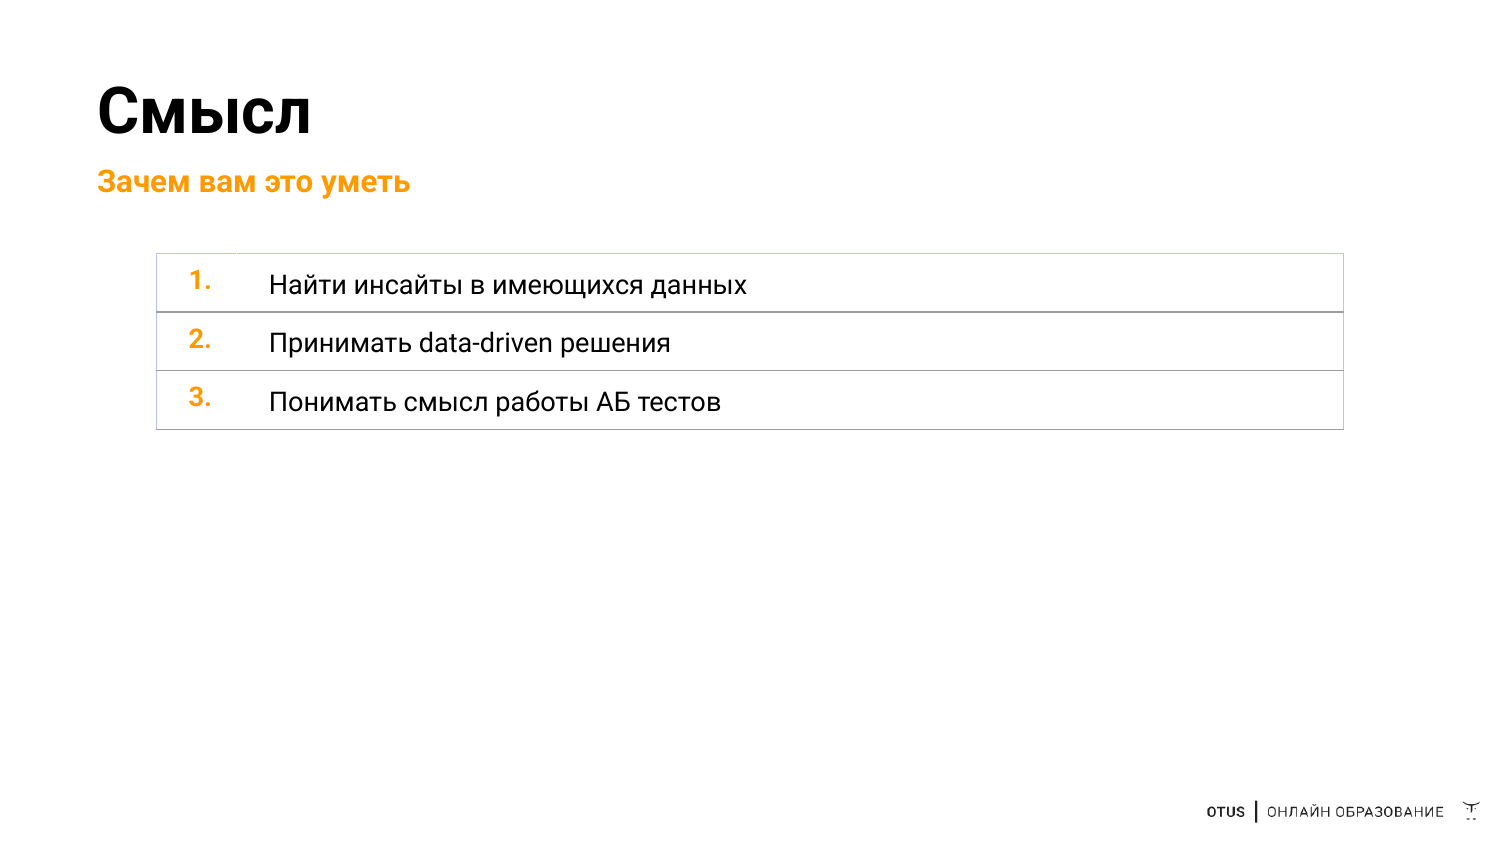

# Смысл
Зачем вам это уметь
| 1. | Найти инсайты в имеющихся данных |
| --- | --- |
| 2. | Принимать data-driven решения |
| 3. | Понимать смысл работы АБ тестов |